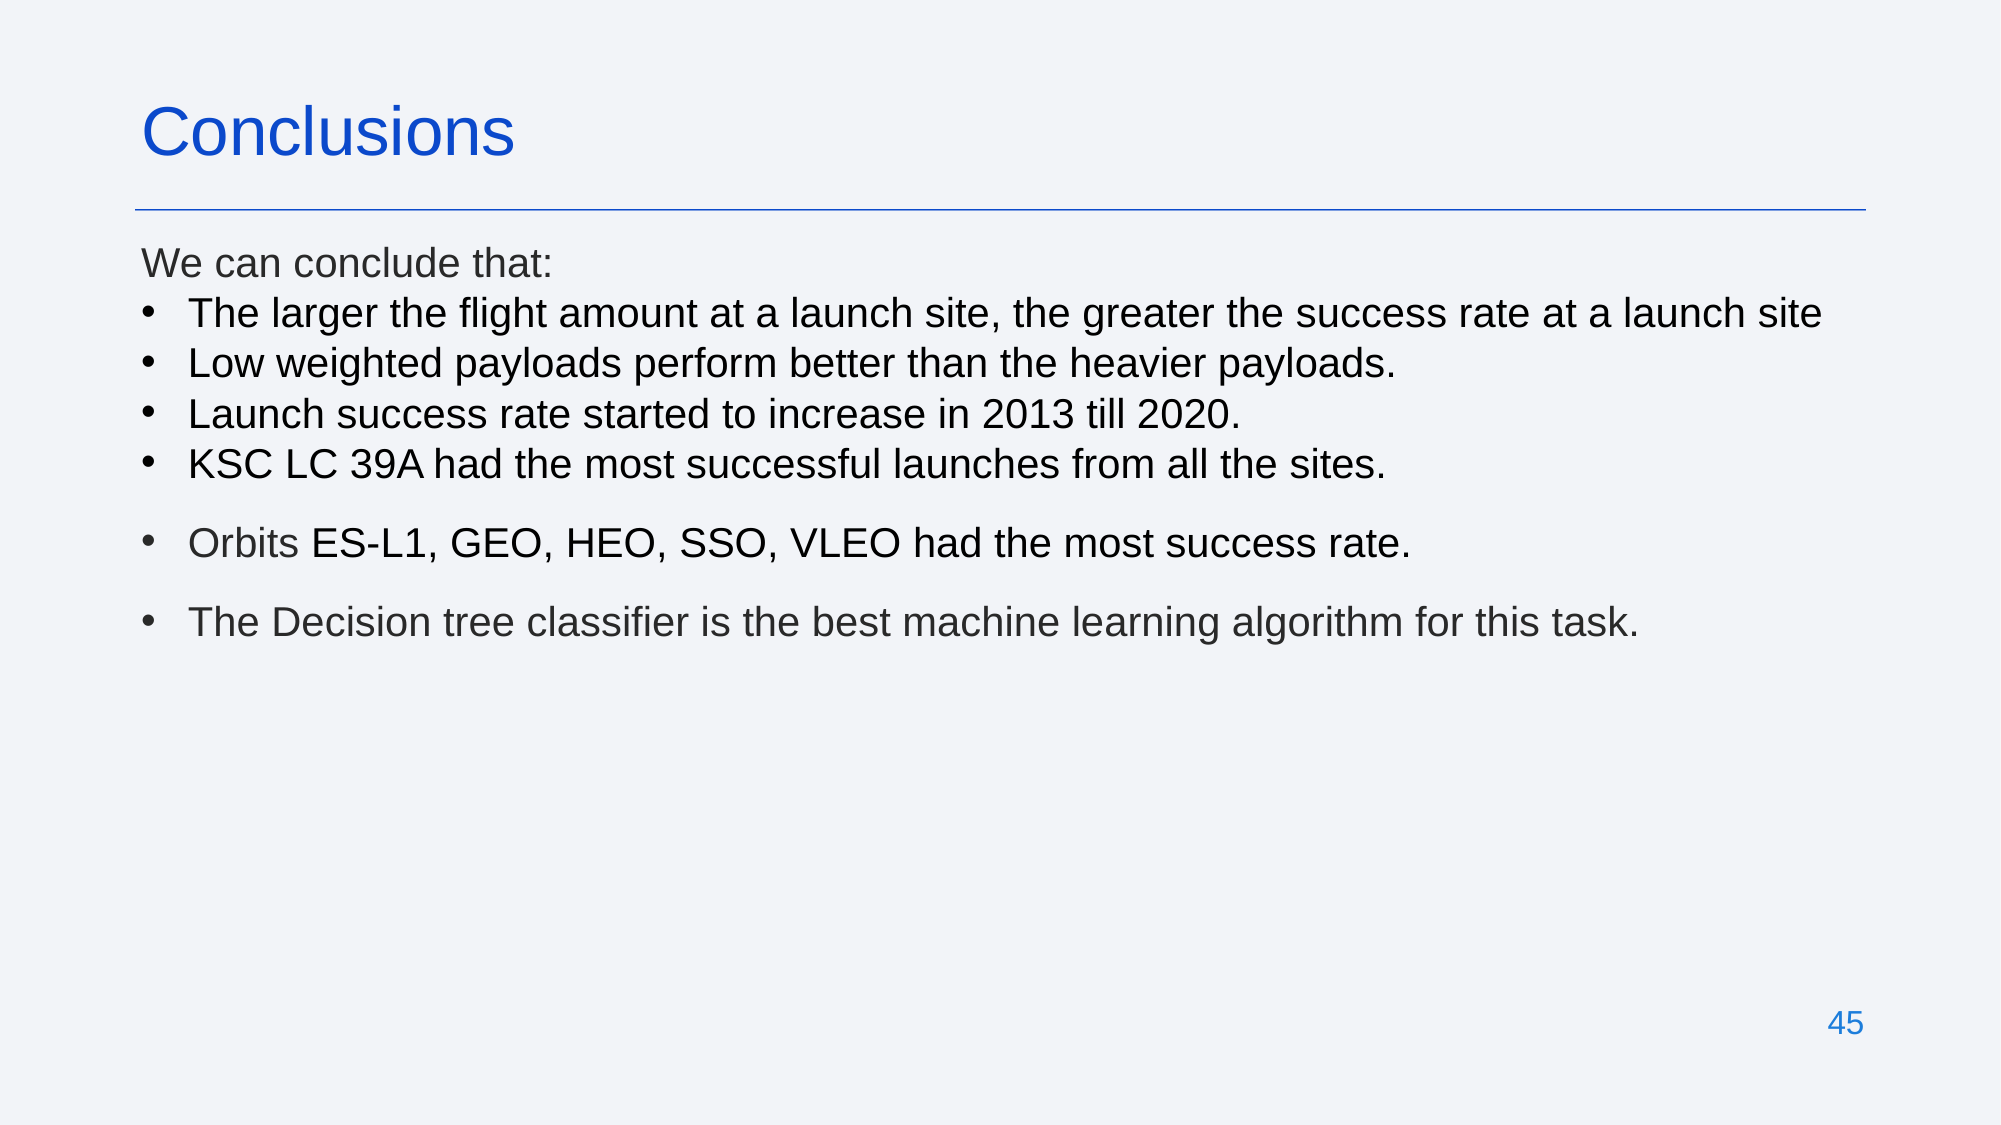

Conclusions
We can conclude that:
The larger the flight amount at a launch site, the greater the success rate at a launch site
Low weighted payloads perform better than the heavier payloads.
Launch success rate started to increase in 2013 till 2020.
KSC LC 39A had the most successful launches from all the sites.
Orbits ES-L1, GEO, HEO, SSO, VLEO had the most success rate.
The Decision tree classifier is the best machine learning algorithm for this task.

45